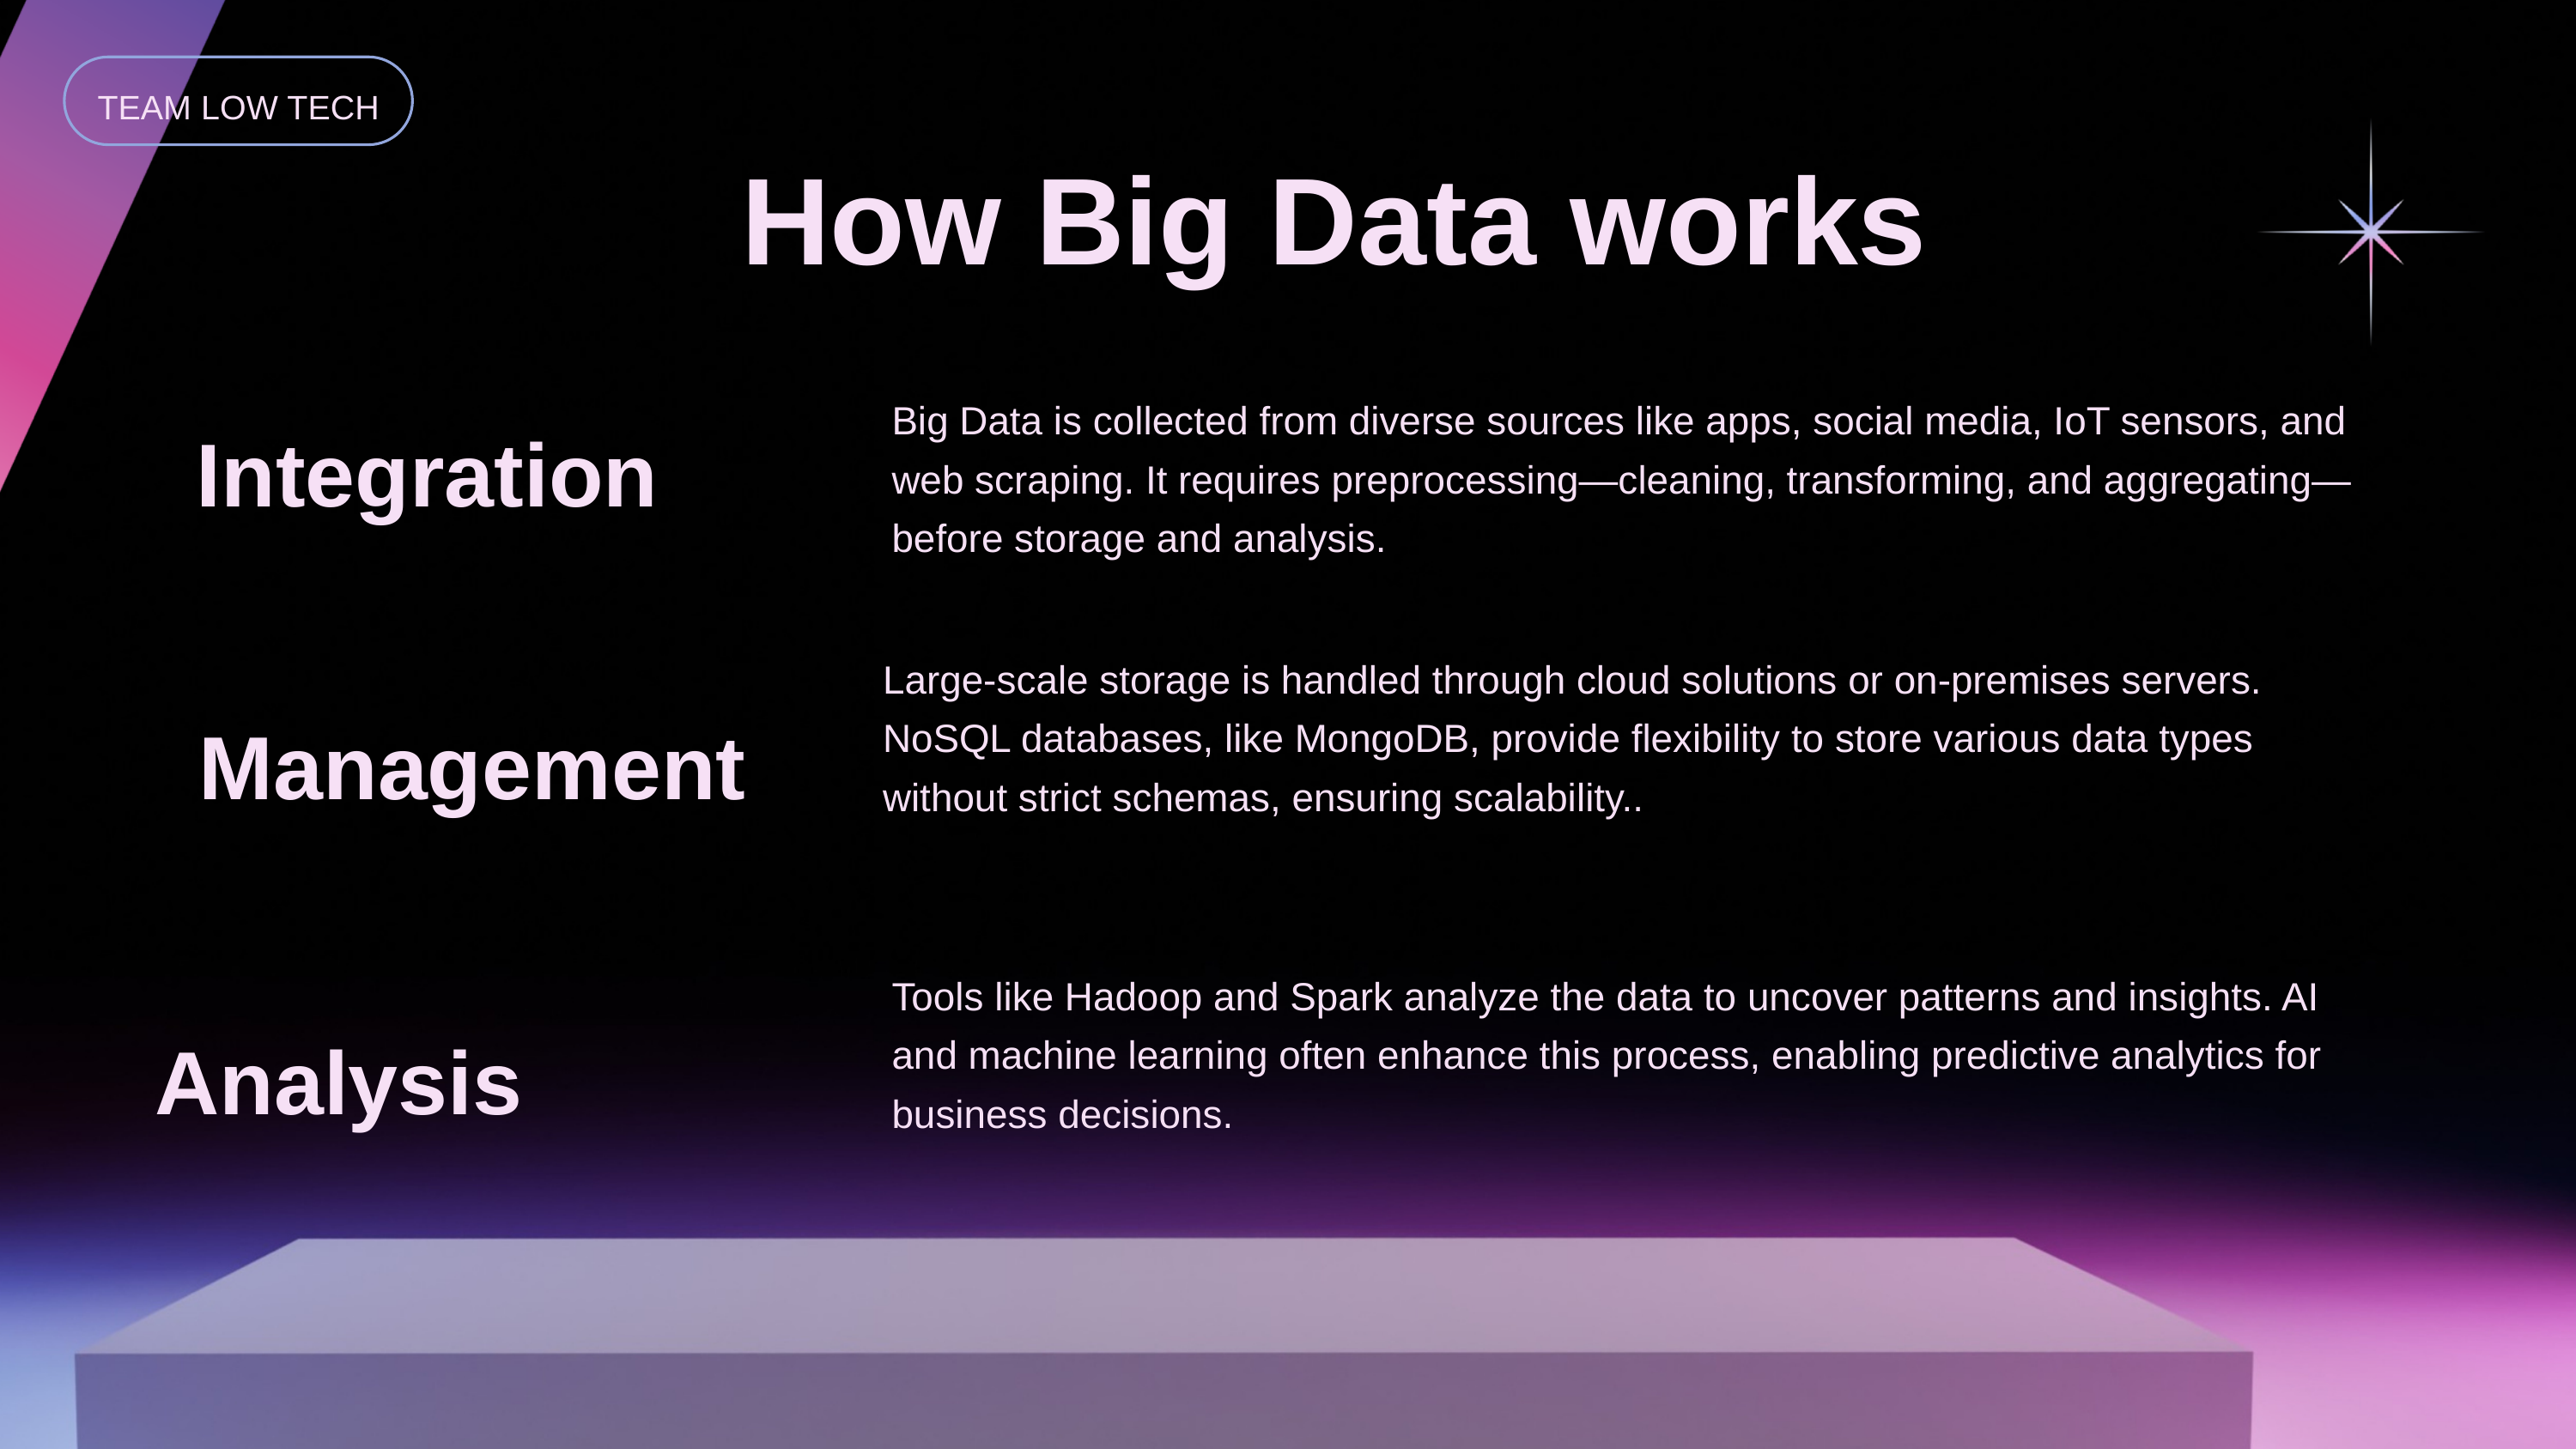

TEAM LOW TECH
How Big Data works

Big Data is collected from diverse sources like apps, social media, IoT sensors, and web scraping. It requires preprocessing—cleaning, transforming, and aggregating—before storage and analysis.
Integration
Large-scale storage is handled through cloud solutions or on-premises servers. NoSQL databases, like MongoDB, provide flexibility to store various data types without strict schemas, ensuring scalability..

Management
Tools like Hadoop and Spark analyze the data to uncover patterns and insights. AI and machine learning often enhance this process, enabling predictive analytics for business decisions.
Analysis